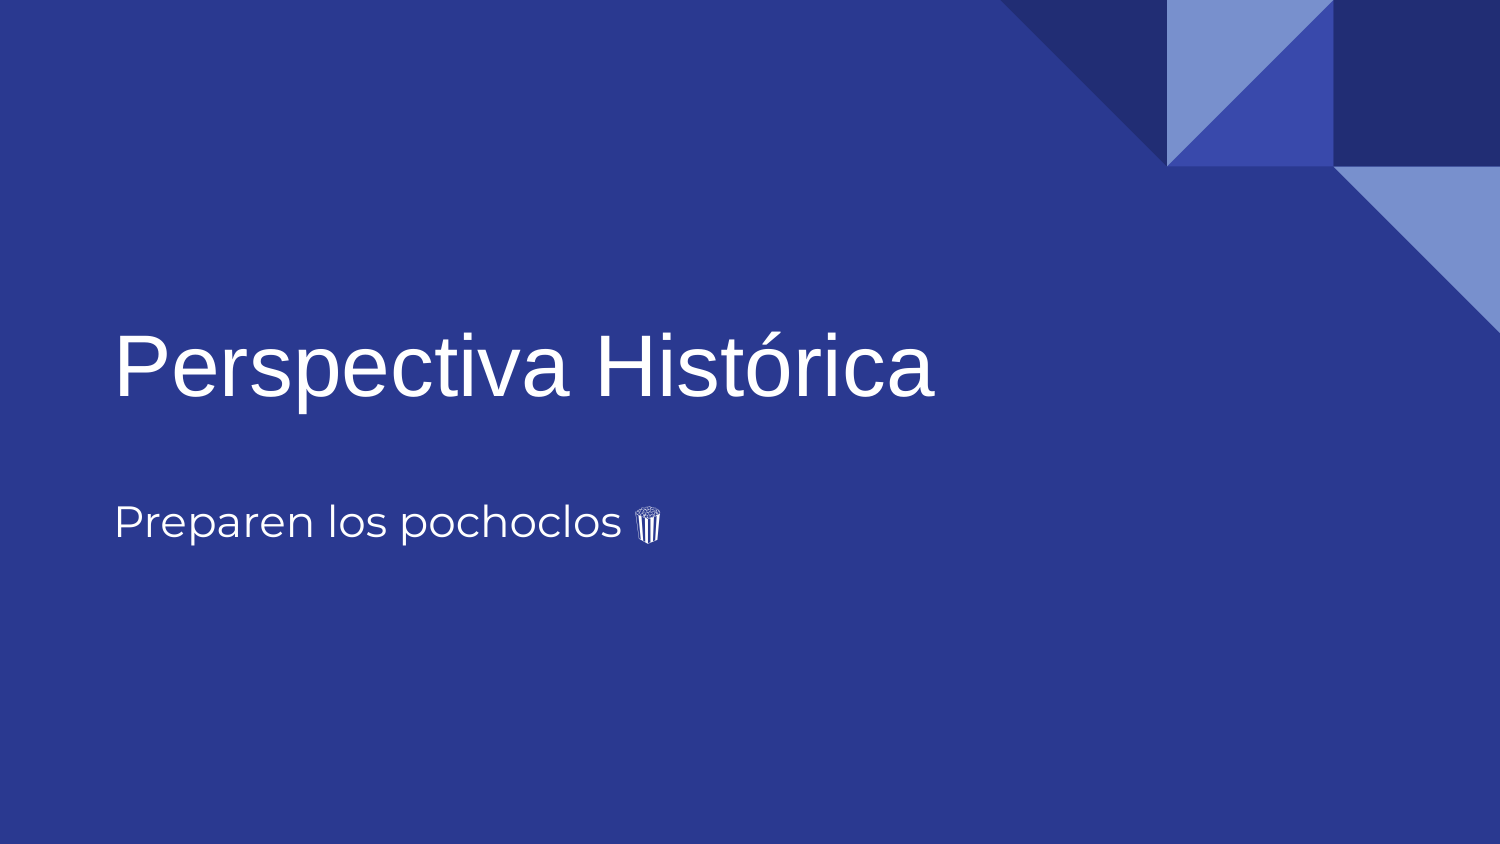

# Perspectiva Histórica
Preparen los pochoclos 🍿